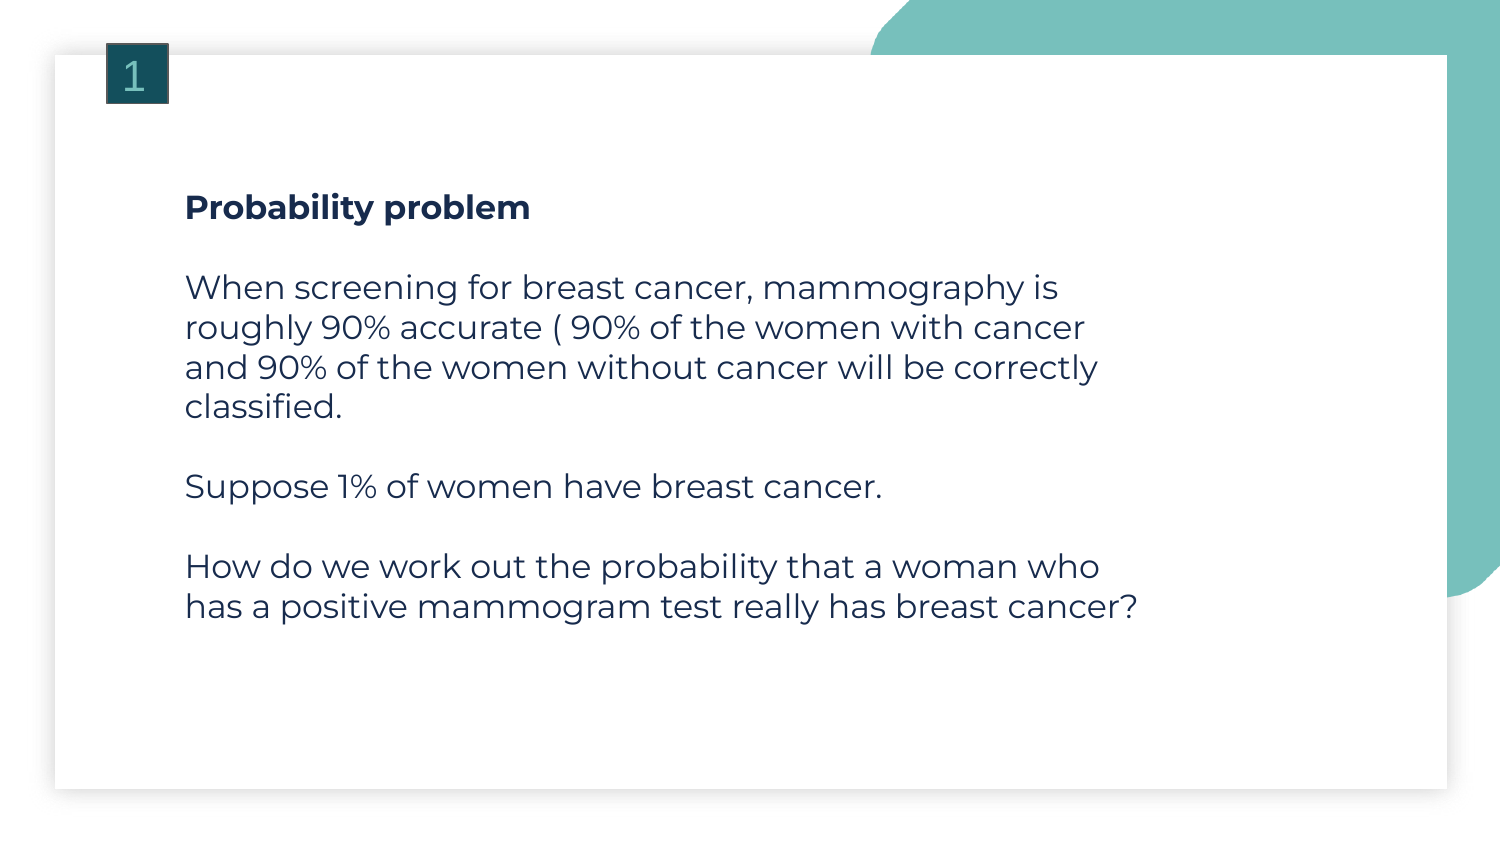

1
Probability problem

When screening for breast cancer, mammography is roughly 90% accurate ( 90% of the women with cancer and 90% of the women without cancer will be correctly classified.

Suppose 1% of women have breast cancer.

How do we work out the probability that a woman who has a positive mammogram test really has breast cancer?